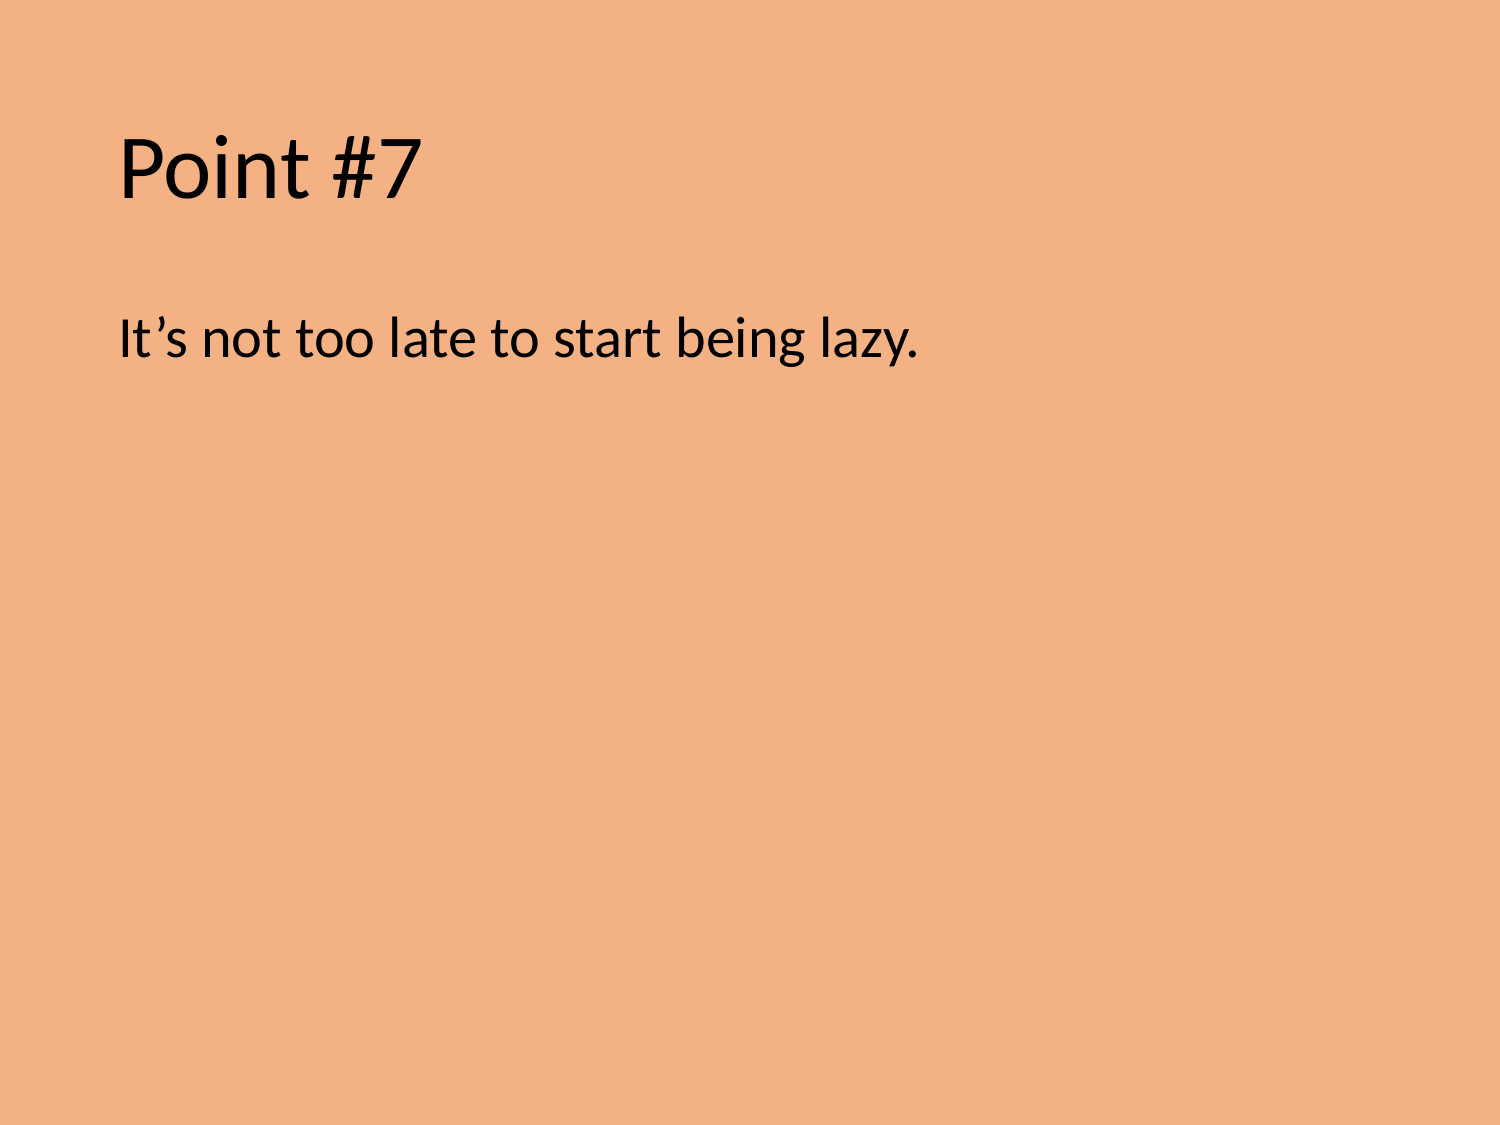

# Point #7
It’s not too late to start being lazy.